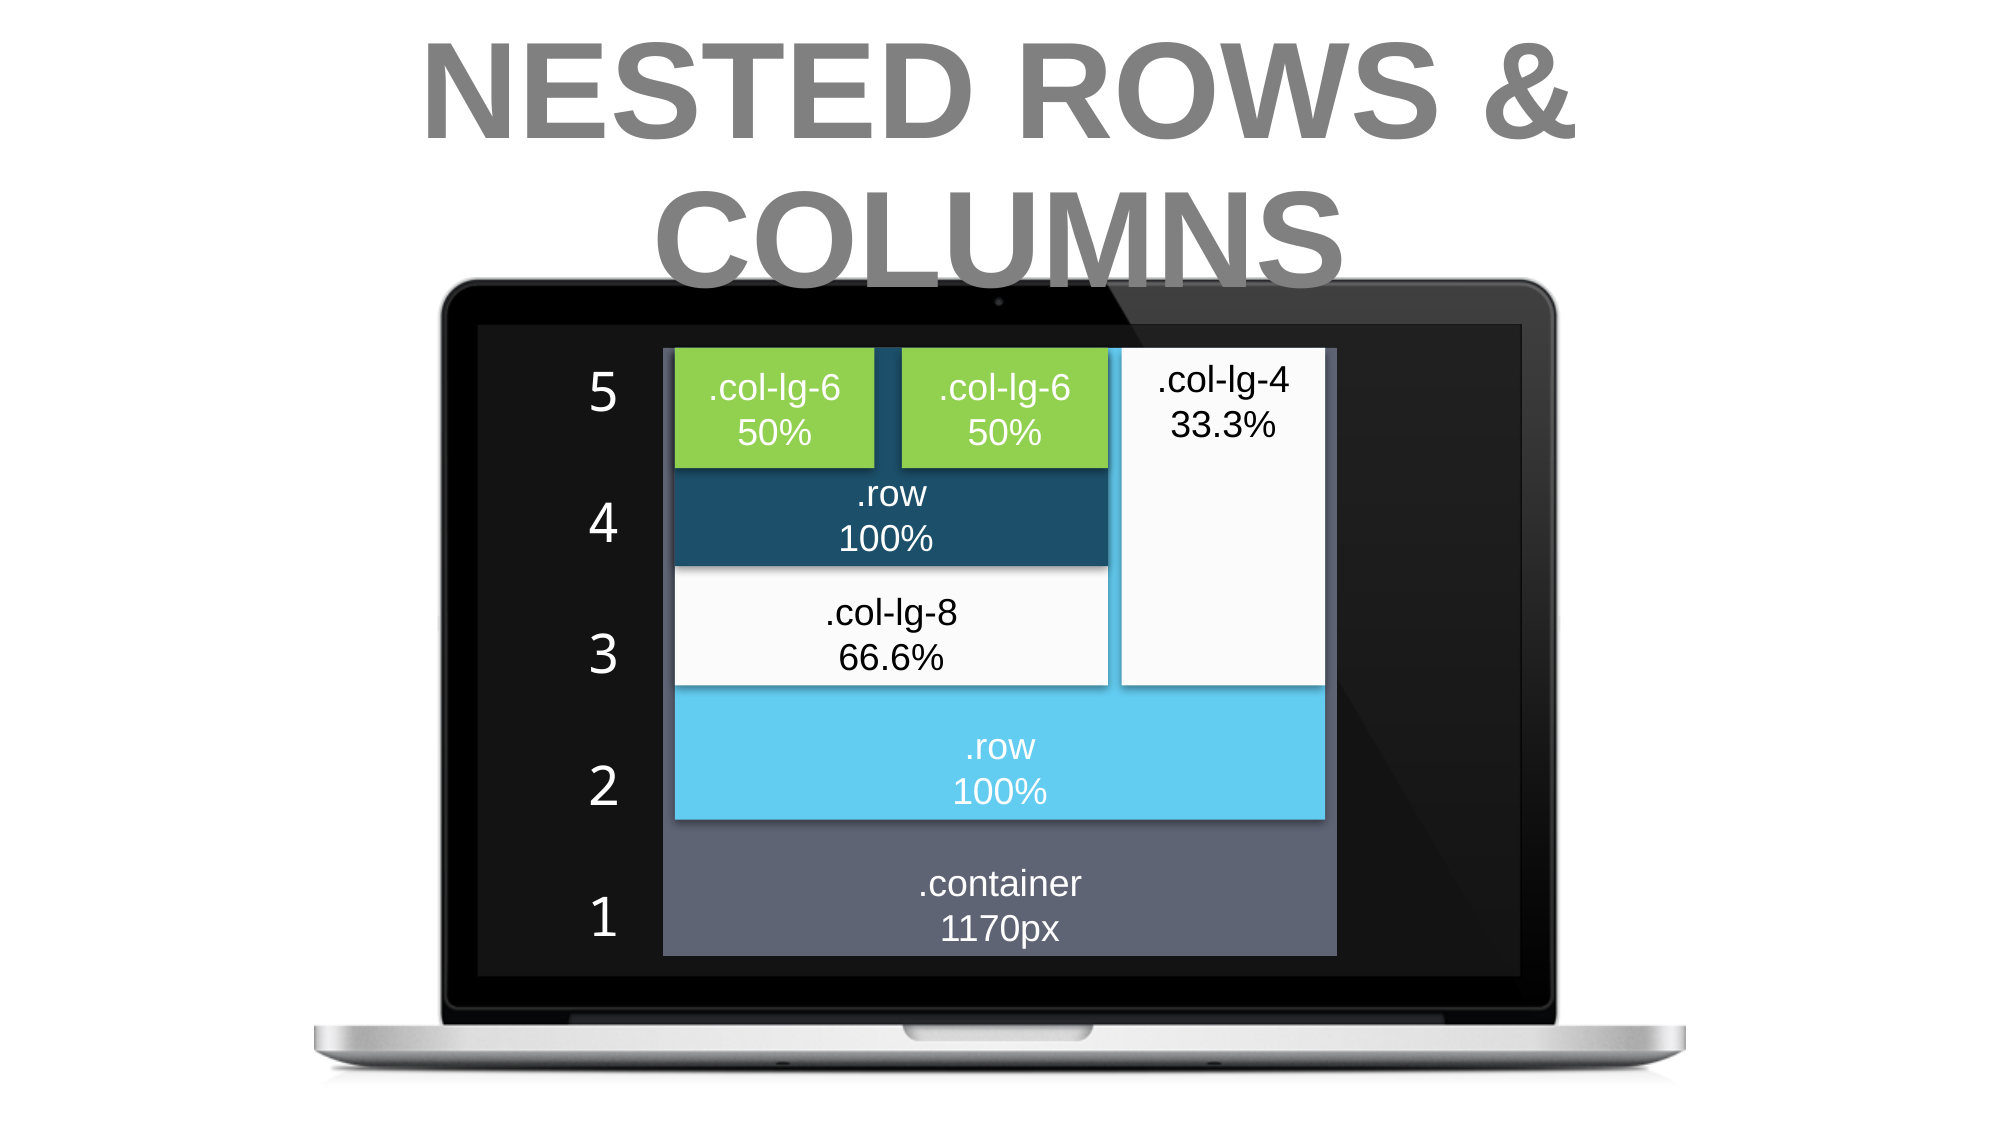

# NESTED ROWS & COLUMNS

5

4

3

2

1
.container
1170px
.col-lg-6
50%
.row
100%
.col-lg-8
66.6%
.row
100%
.col-lg-6
50%
.col-lg-4
33.3%